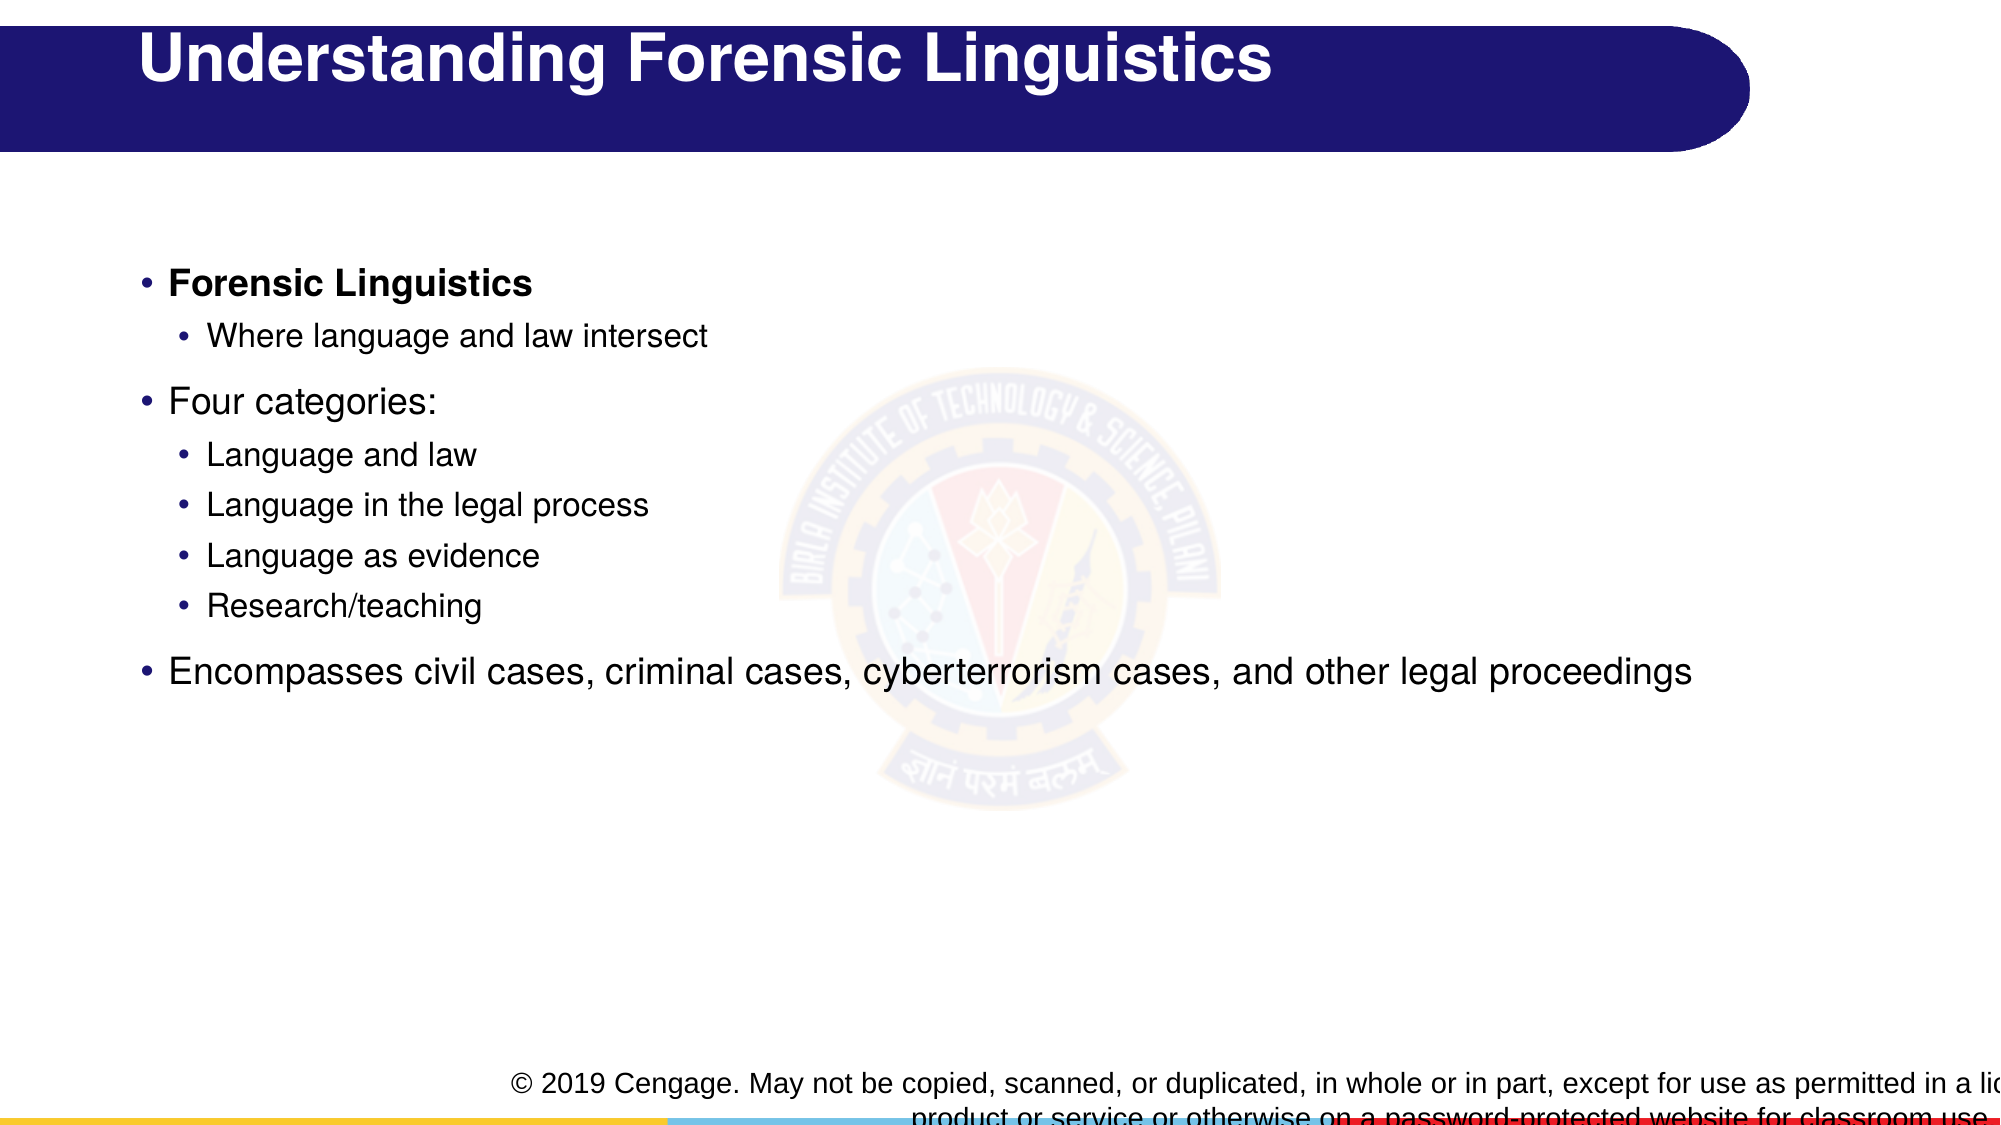

# Understanding Forensic Linguistics

Forensic Linguistics
Where language and law intersect
Four categories:
Language and law
Language in the legal process
Language as evidence
Research/teaching
Encompasses civil cases, criminal cases, cyberterrorism cases, and other legal proceedings
© 2019 Cengage. May not be copied, scanned, or duplicated, in whole or in part, except for use as permitted in a license distributed with a certain product or service or otherwise on a password-protected website for classroom use.